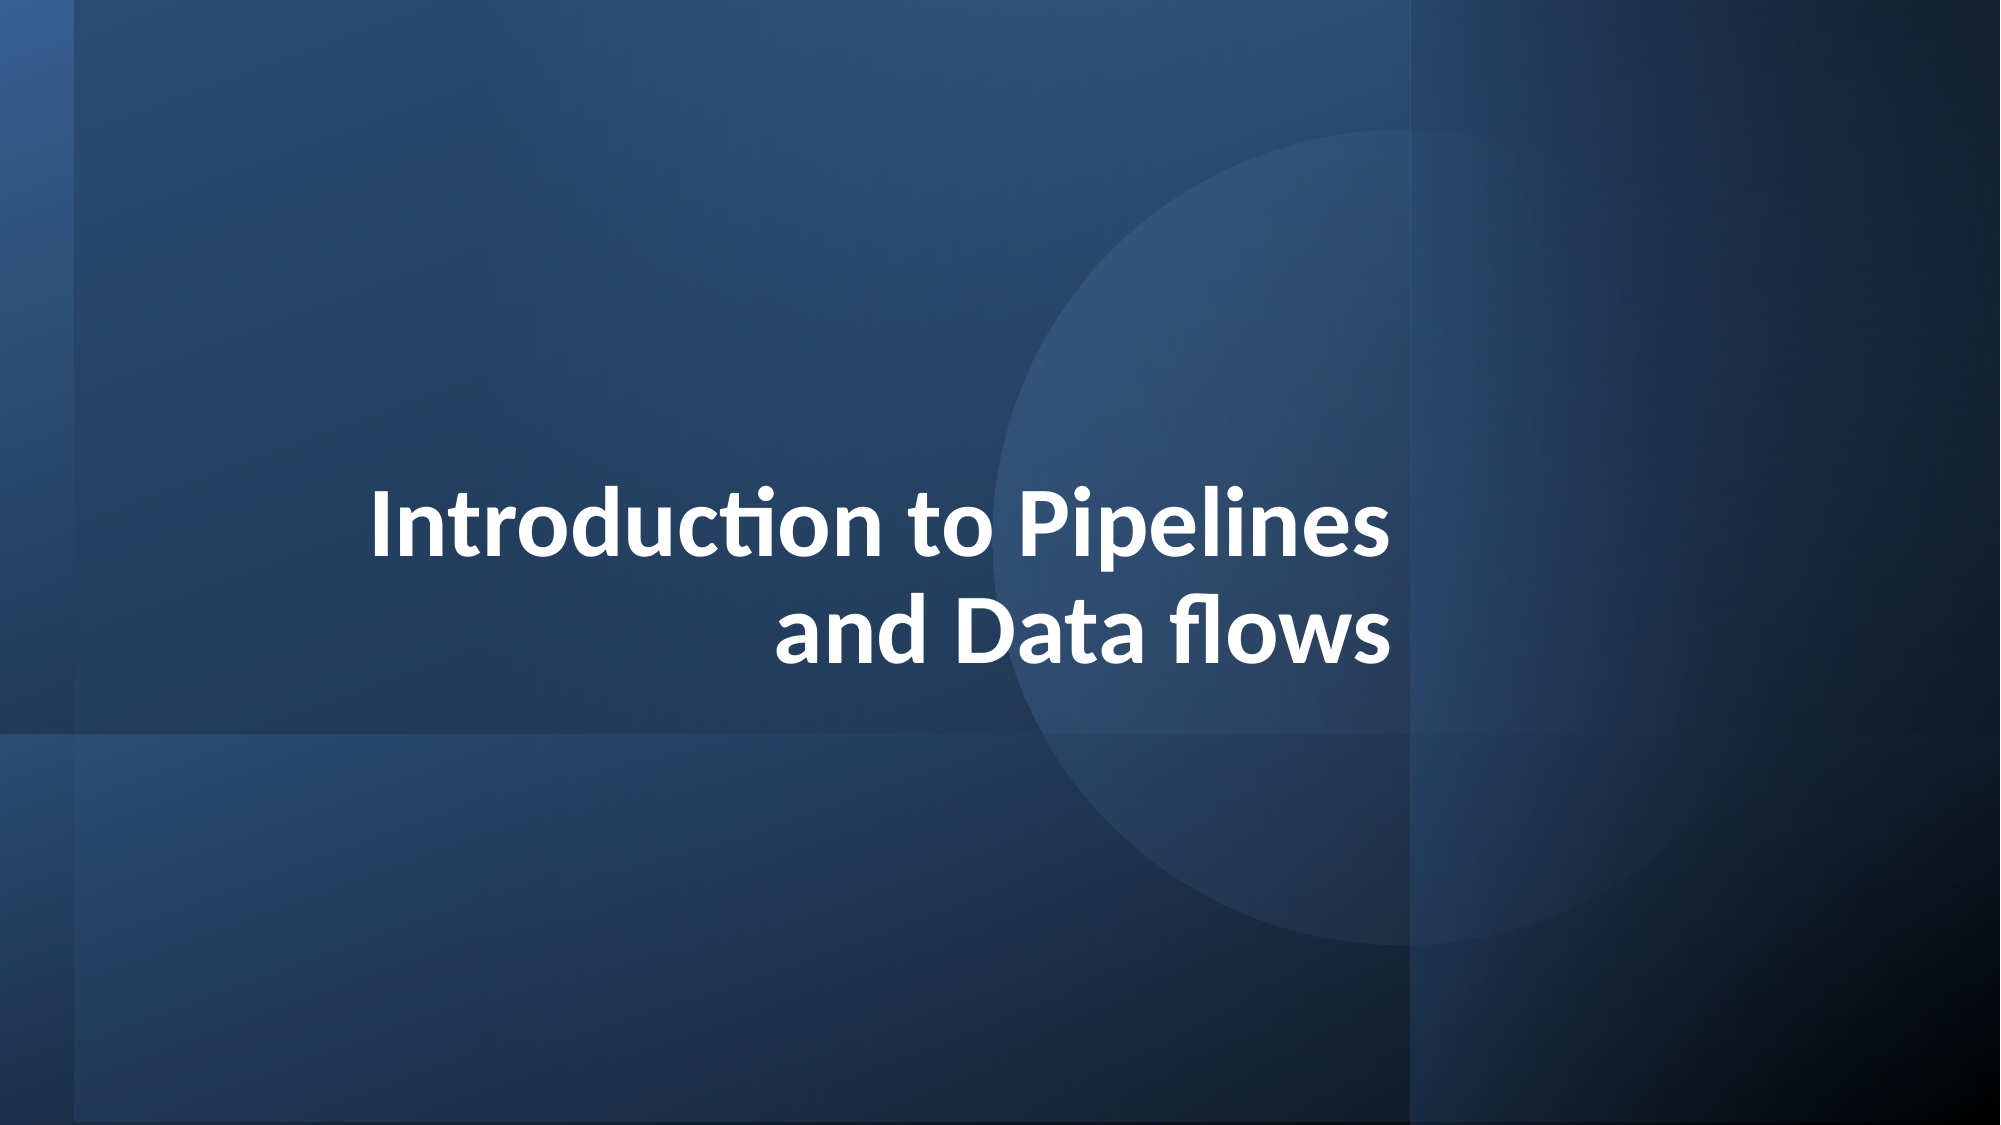

# Introduction to Pipelines and Data flows